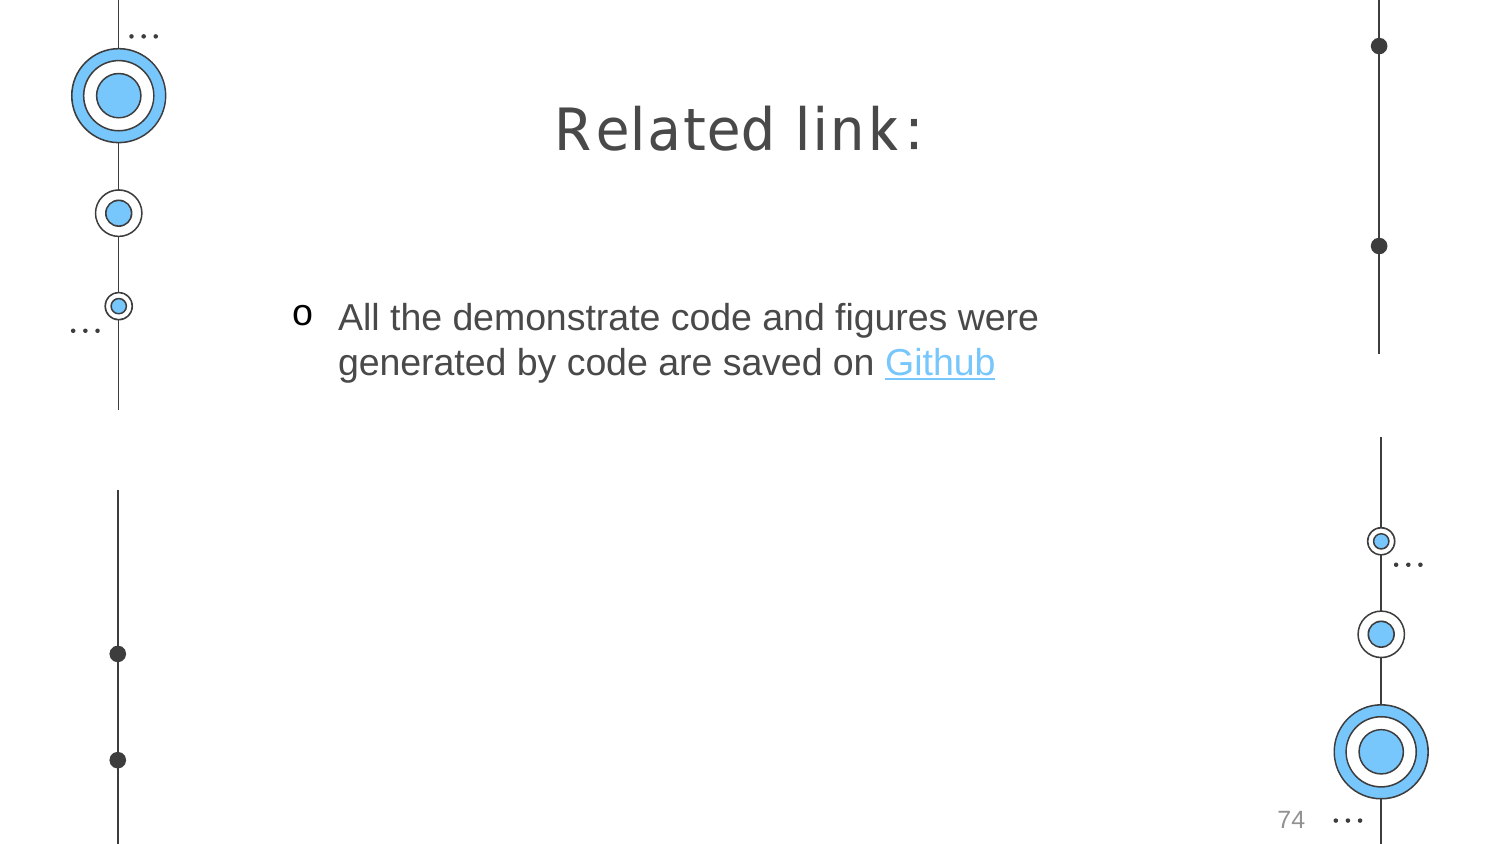

Related link:
All the demonstrate code and figures were generated by code are saved on ‌Github
‌

74